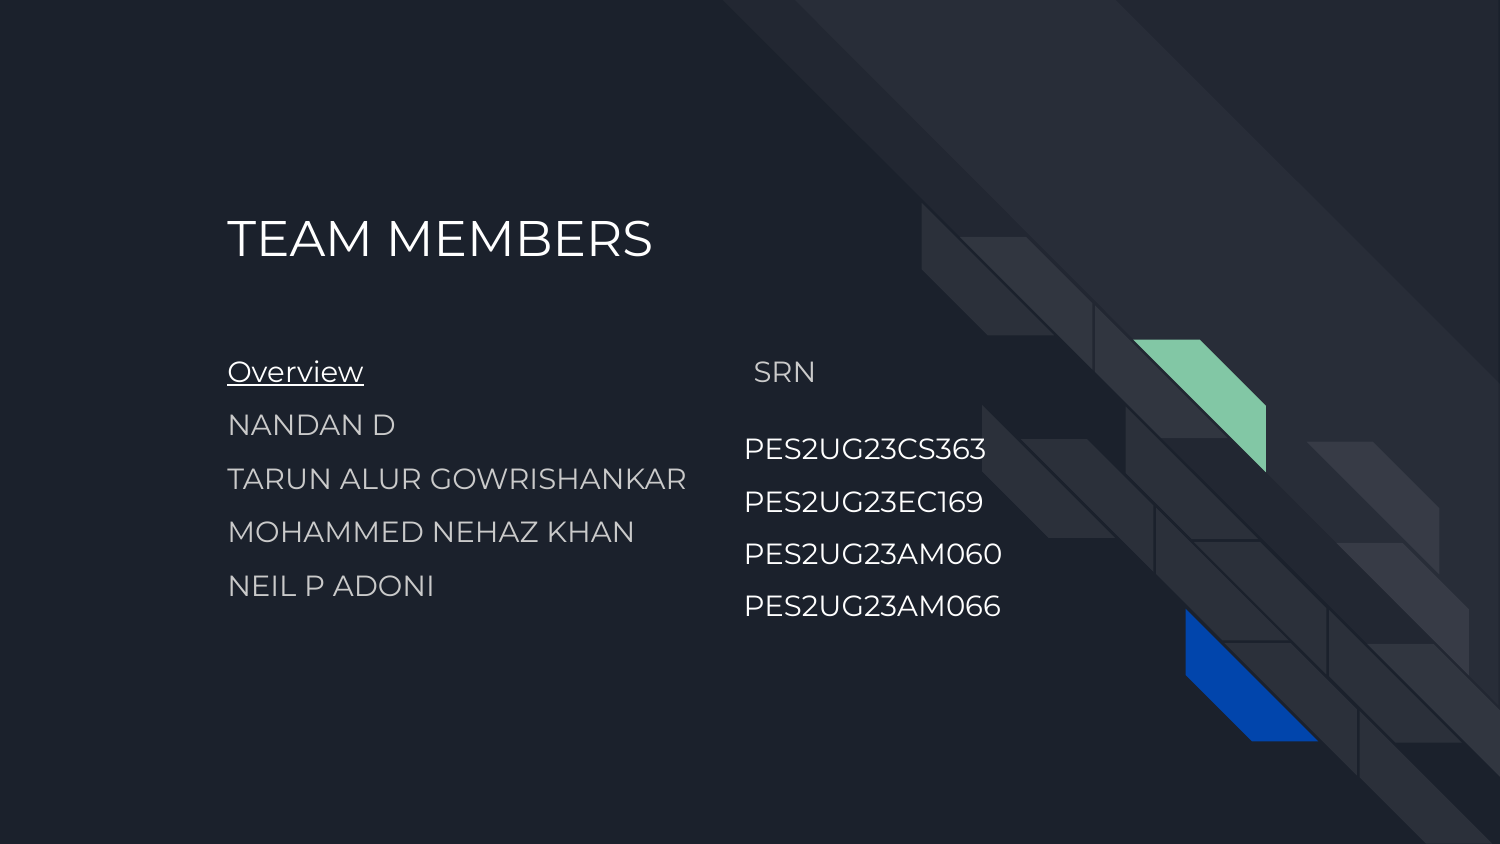

# TEAM MEMBERS
Overview
SRN
NANDAN D
PES2UG23CS363
PES2UG23EC169
PES2UG23AM060
PES2UG23AM066

TARUN ALUR GOWRISHANKAR
MOHAMMED NEHAZ KHAN
NEIL P ADONI